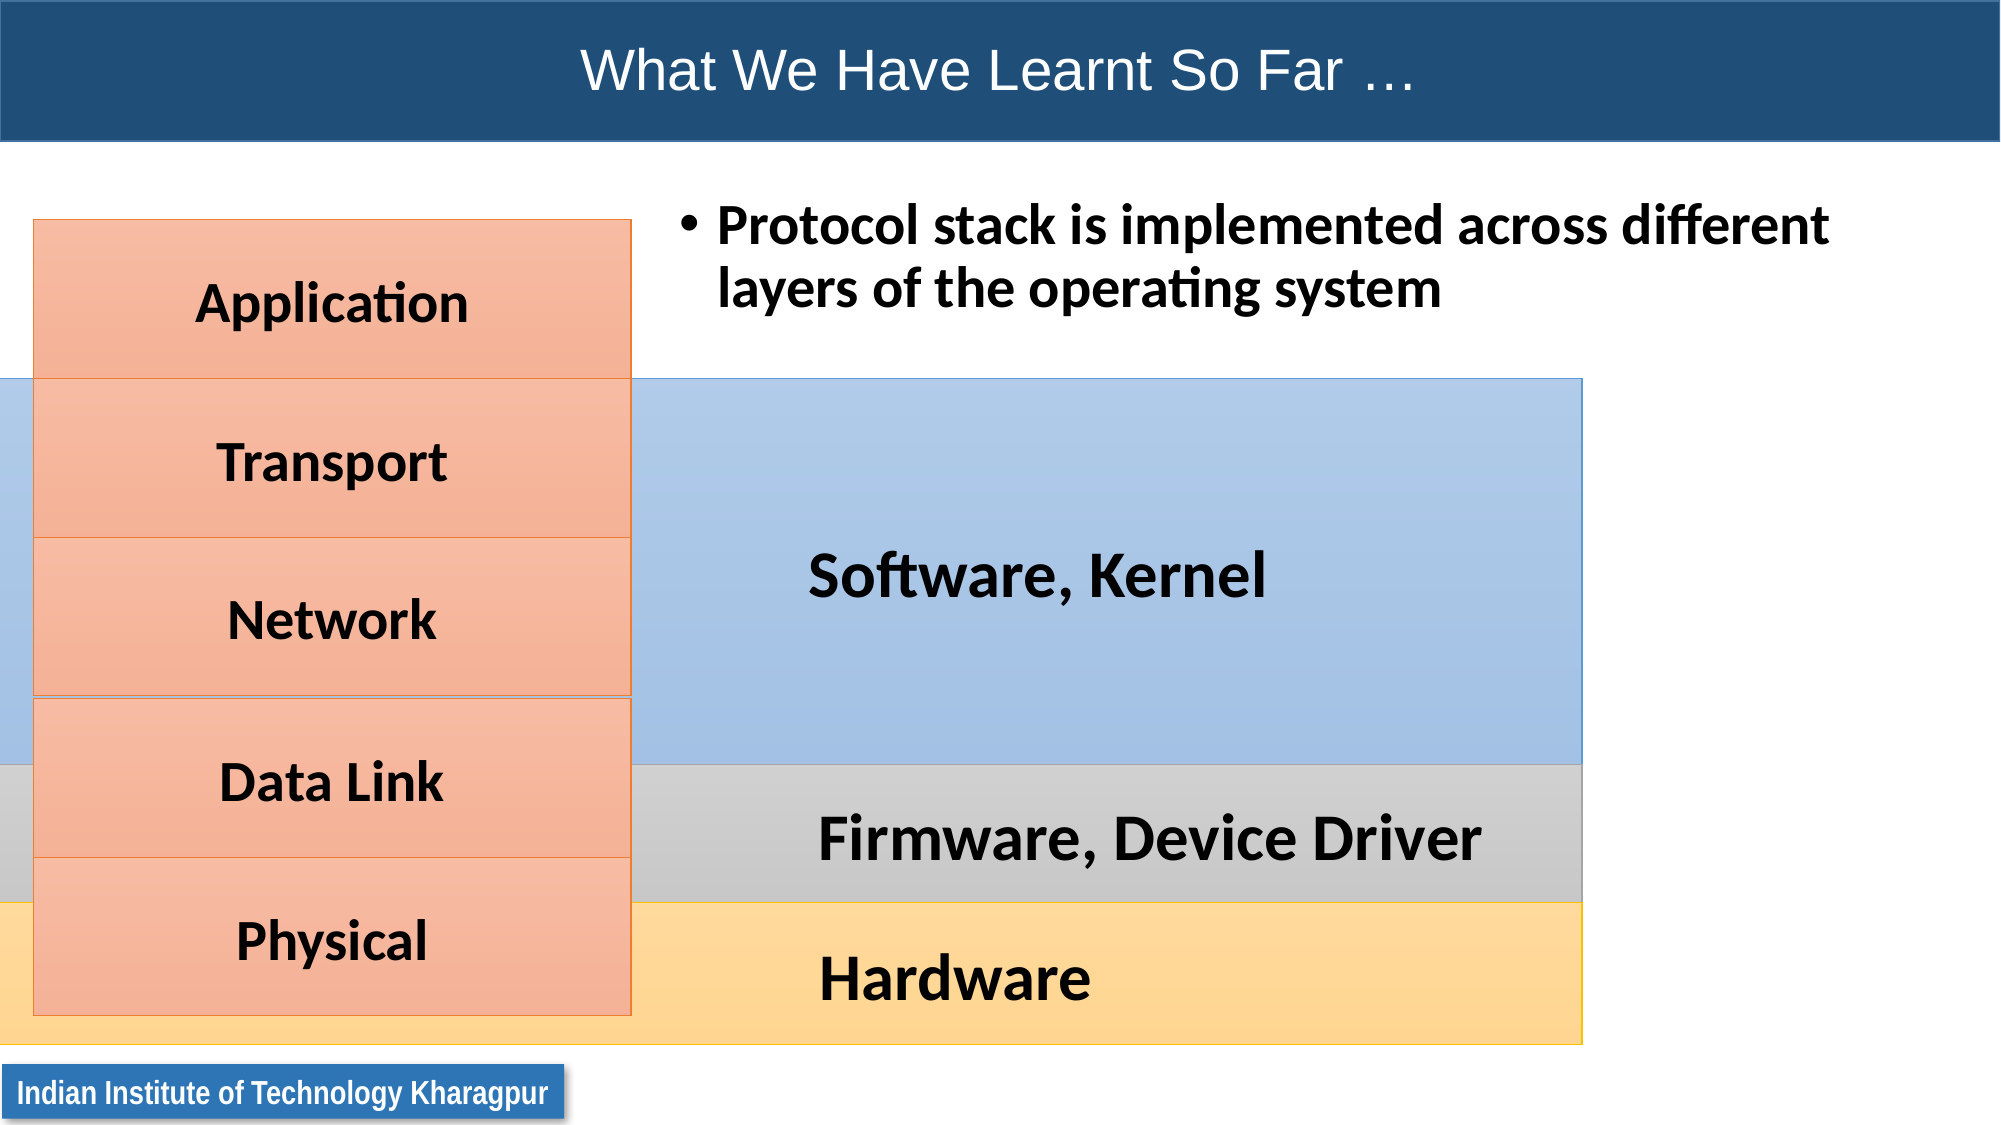

# What We Have Learnt So Far …
Protocol stack is implemented across different layers of the operating system
Application
Transport
Network
Data Link
Physical
                                   Software, Kernel
                                                Firmware, Device Driver
                      Hardware